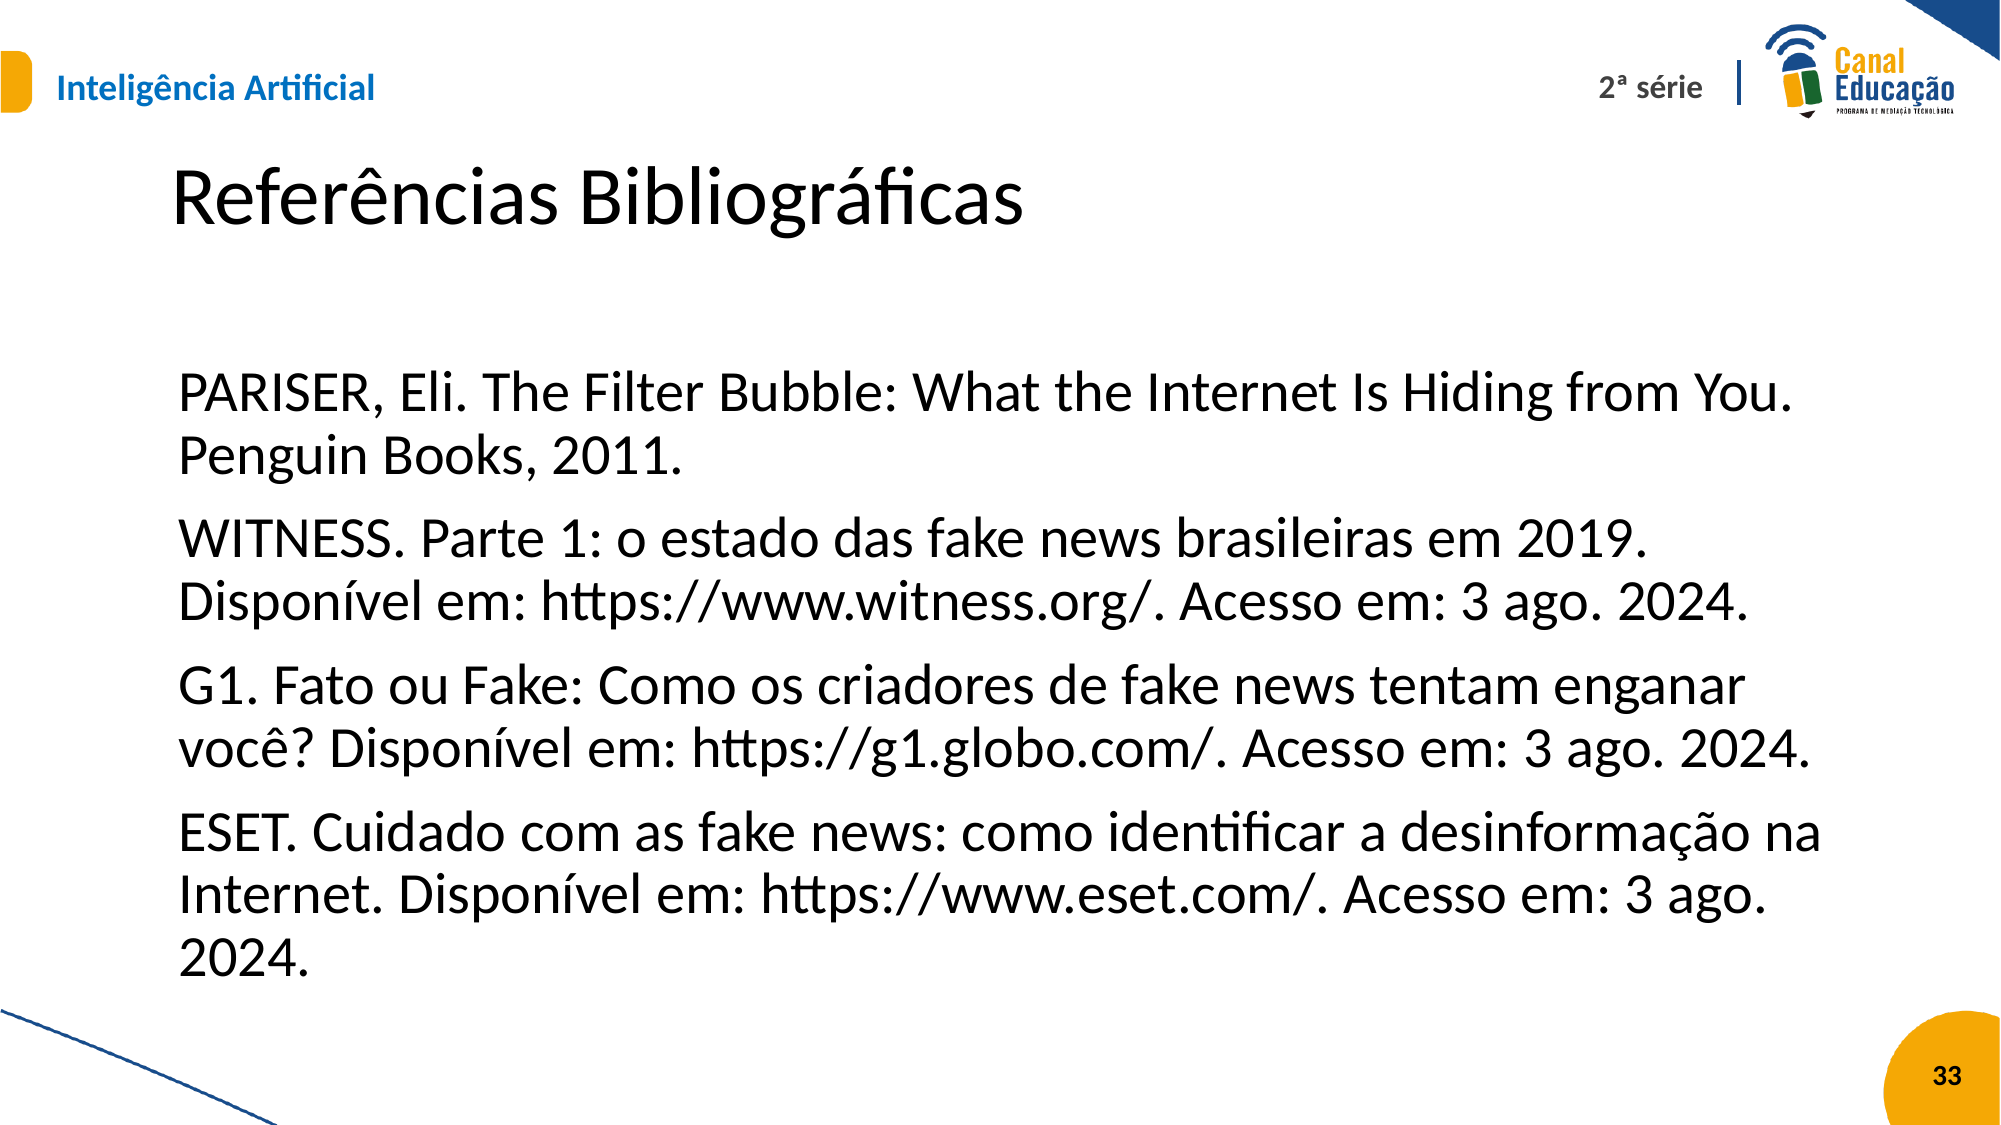

# Referências Bibliográficas
PARISER, Eli. The Filter Bubble: What the Internet Is Hiding from You. Penguin Books, 2011.
WITNESS. Parte 1: o estado das fake news brasileiras em 2019. Disponível em: https://www.witness.org/. Acesso em: 3 ago. 2024.
G1. Fato ou Fake: Como os criadores de fake news tentam enganar você? Disponível em: https://g1.globo.com/. Acesso em: 3 ago. 2024.
ESET. Cuidado com as fake news: como identificar a desinformação na Internet. Disponível em: https://www.eset.com/. Acesso em: 3 ago. 2024.
33